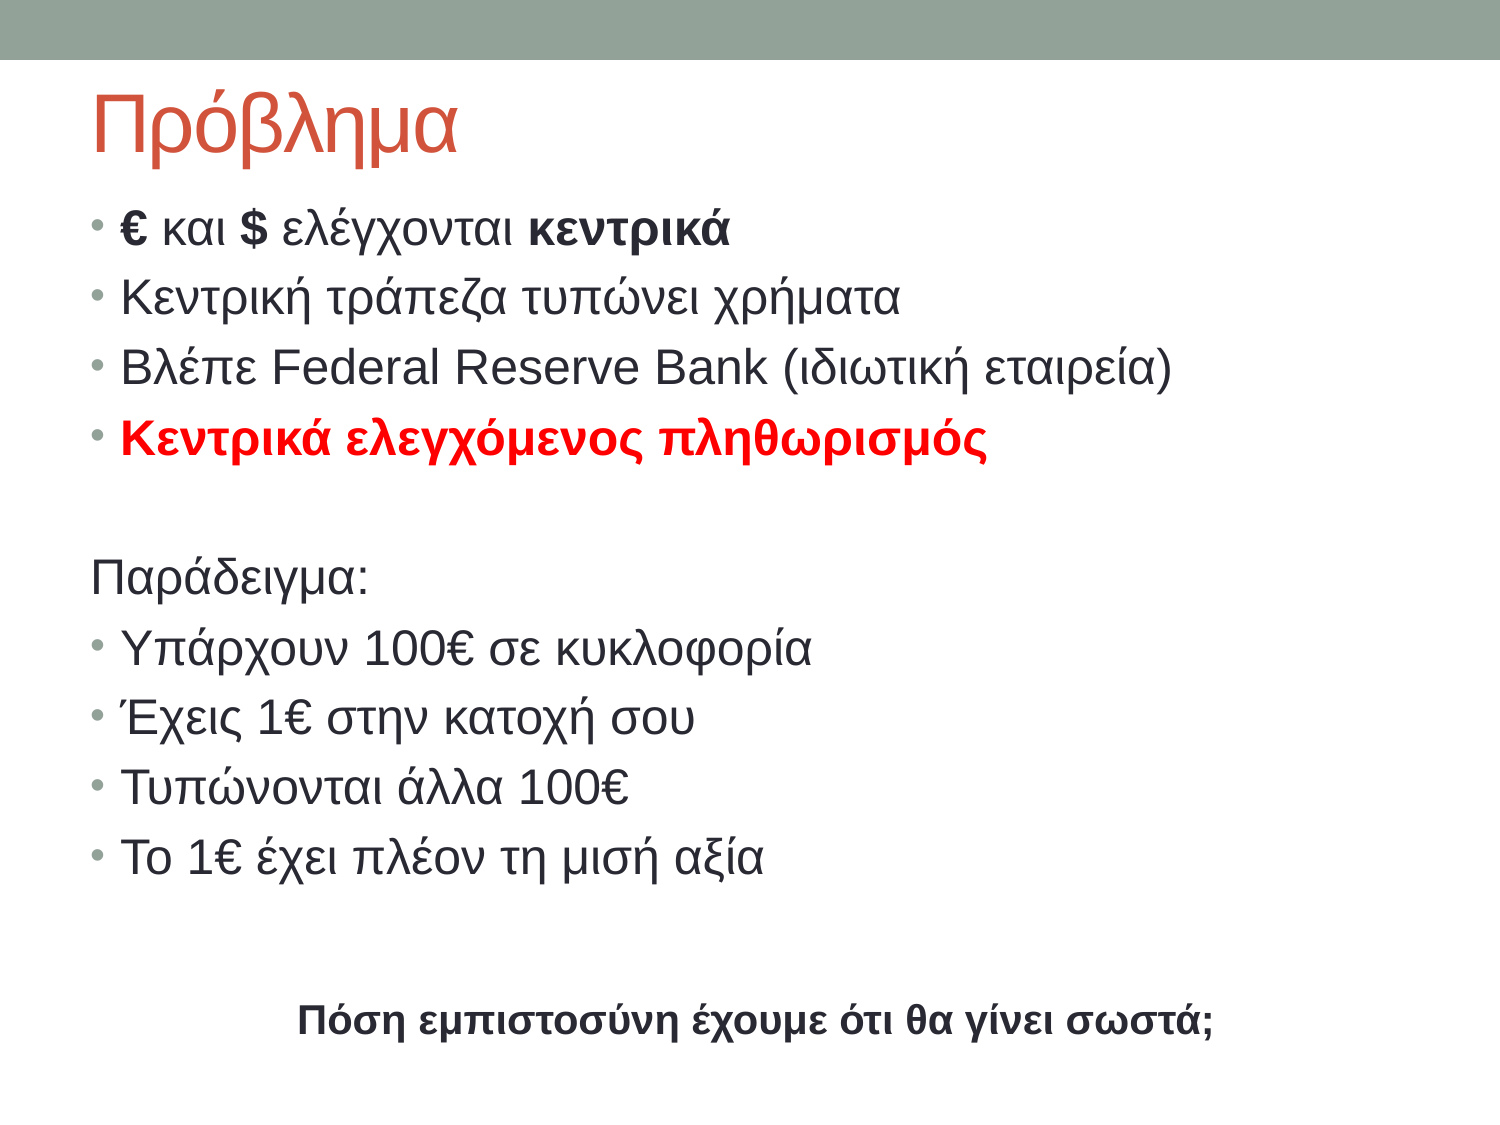

# Πρόβλημα
€ και $ ελέγχονται κεντρικά
Κεντρική τράπεζα τυπώνει χρήματα
Βλέπε Federal Reserve Bank (ιδιωτική εταιρεία)
Κεντρικά ελεγχόμενος πληθωρισμός

Παράδειγμα:
Υπάρχουν 100€ σε κυκλοφορία
Έχεις 1€ στην κατοχή σου
Τυπώνονται άλλα 100€
Το 1€ έχει πλέον τη μισή αξία
Πόση εμπιστοσύνη έχουμε ότι θα γίνει σωστά;